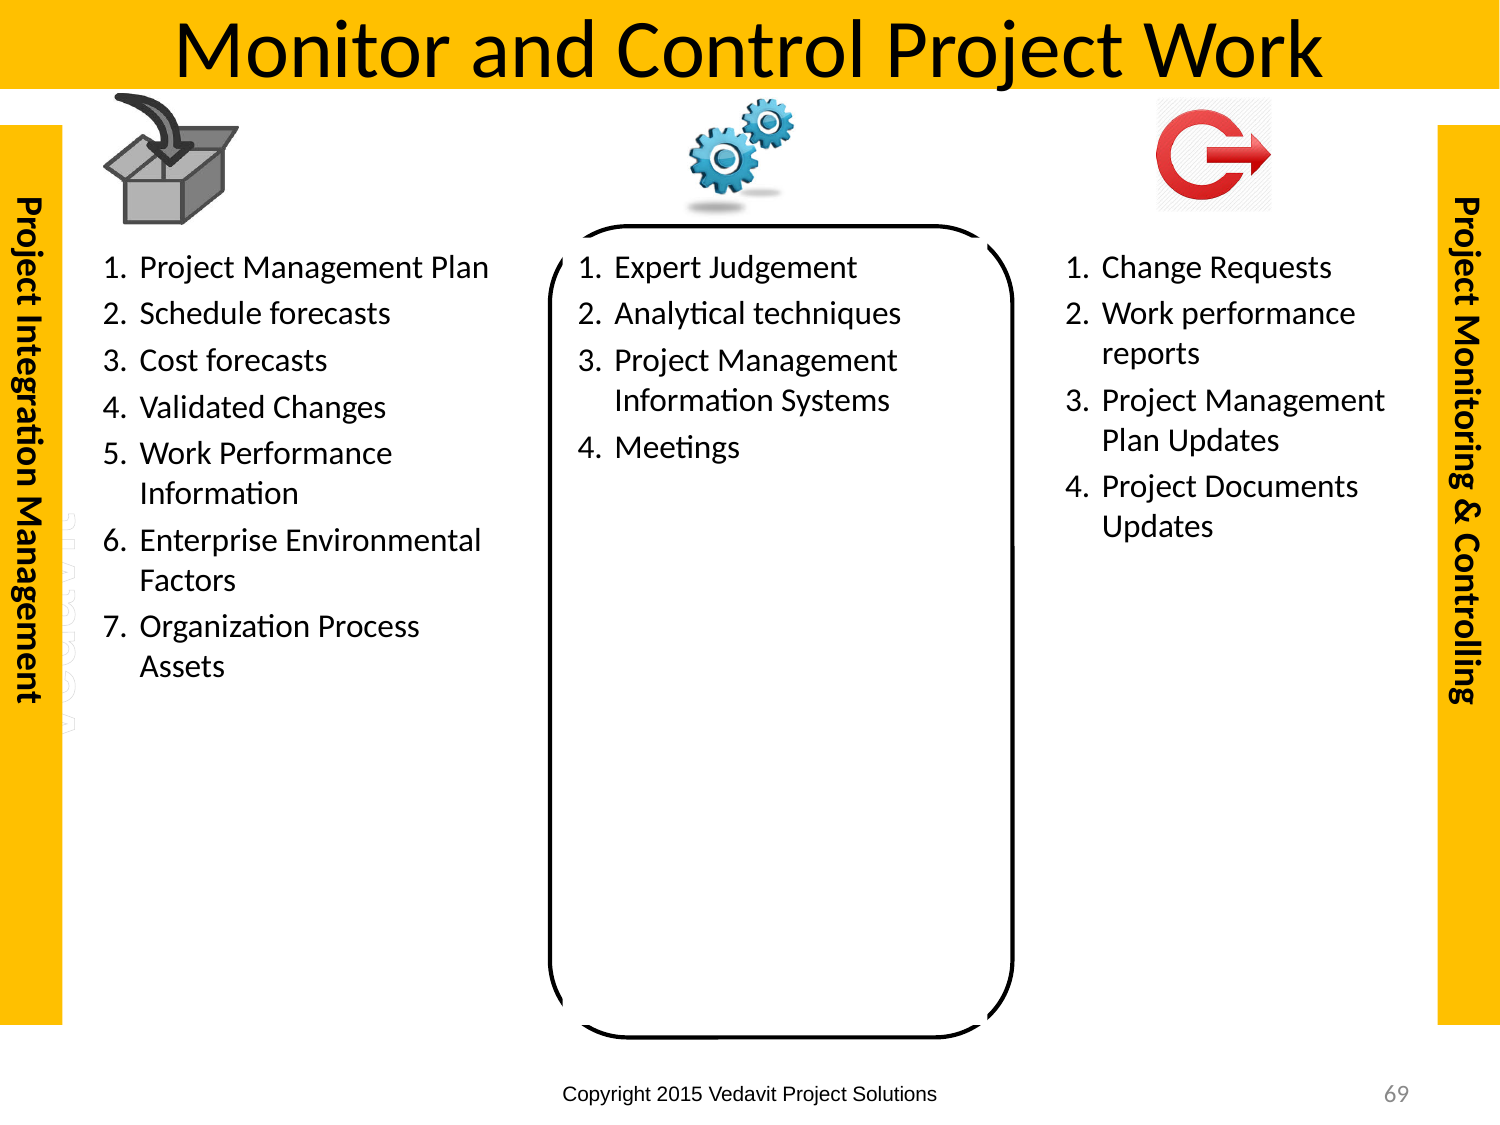

# Monitor and Control Project Work
Project Integration Management
Project Monitoring & Controlling
Project Management Plan
Schedule forecasts
Cost forecasts
Validated Changes
Work Performance Information
Enterprise Environmental Factors
Organization Process Assets
Expert Judgement
Analytical techniques
Project Management Information Systems
Meetings
Change Requests
Work performance reports
Project Management Plan Updates
Project Documents Updates
69